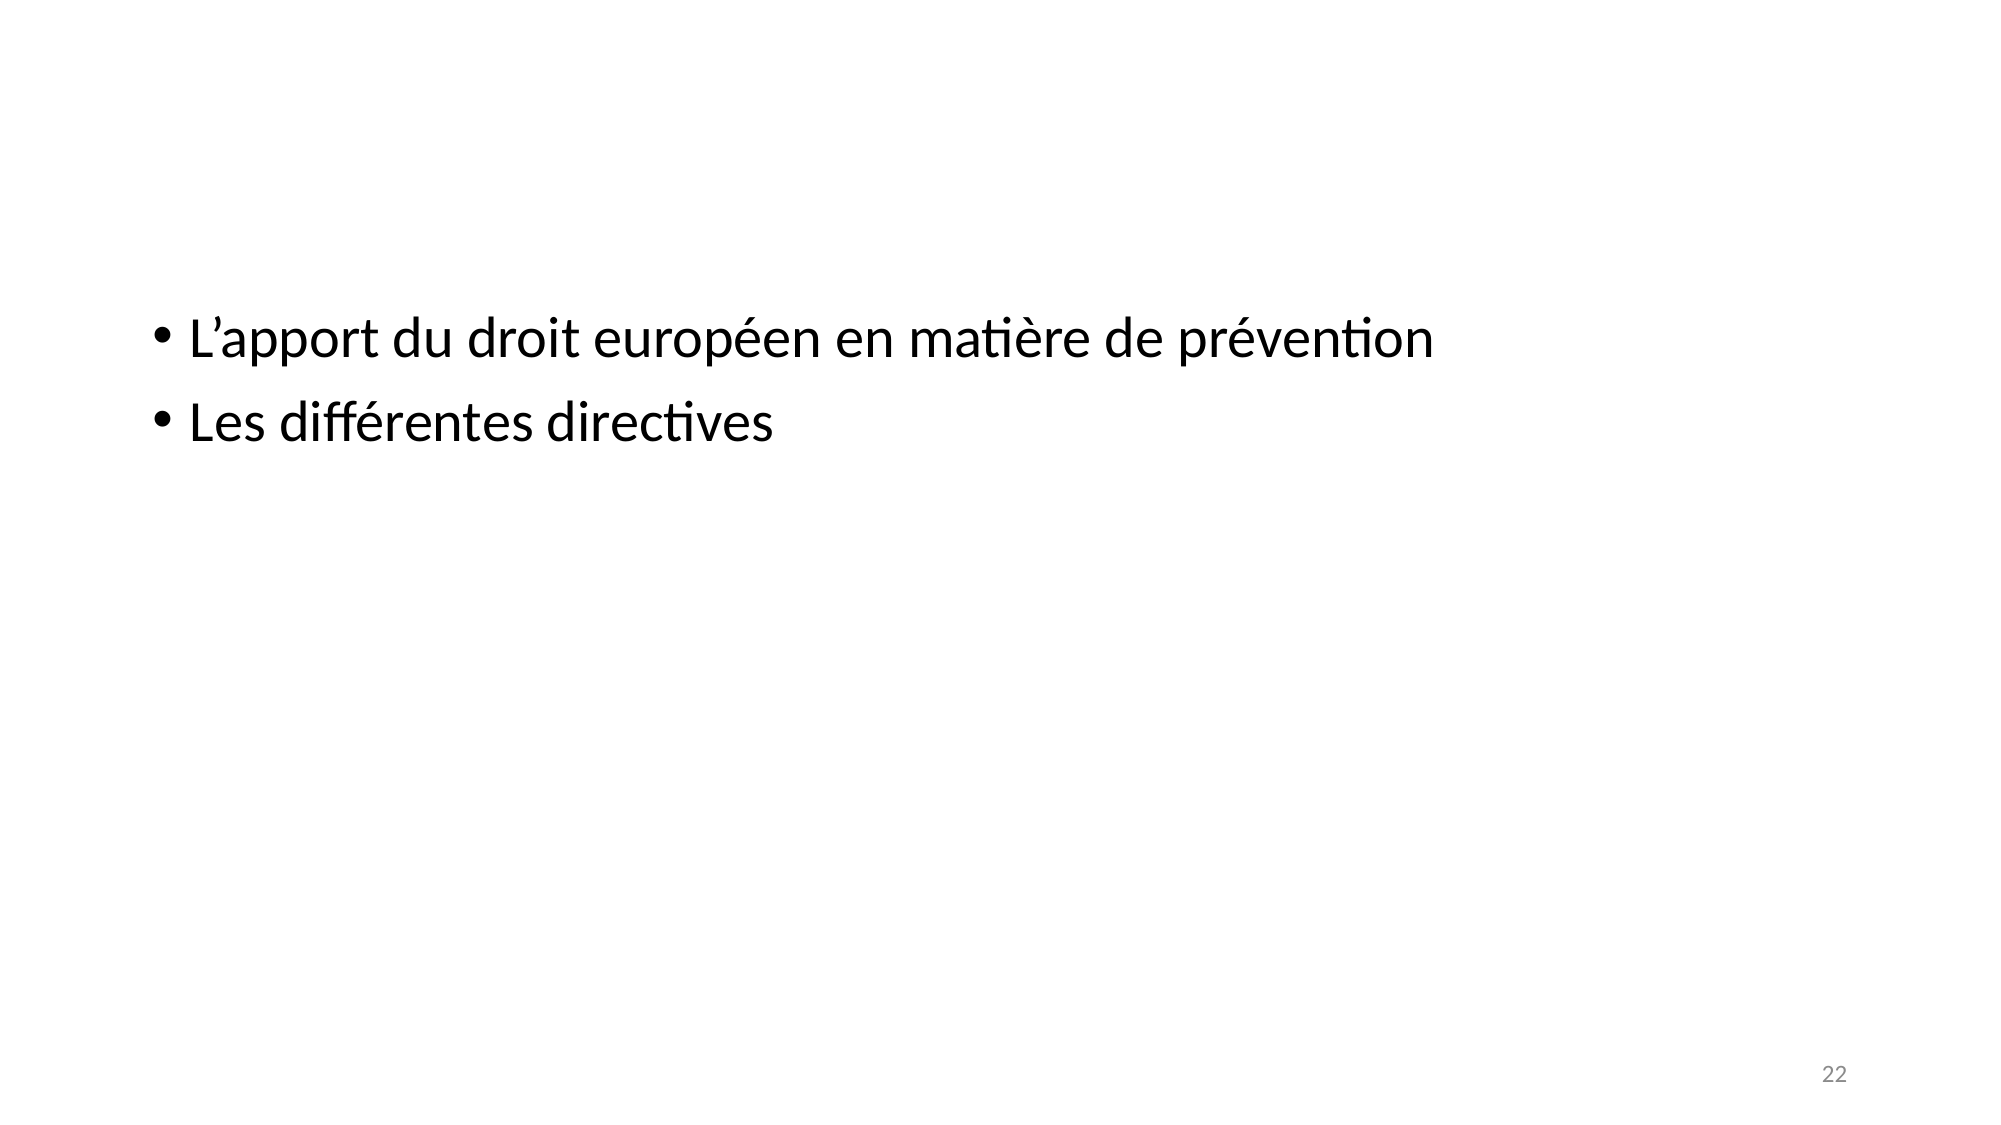

#
L’apport du droit européen en matière de prévention
Les différentes directives
22